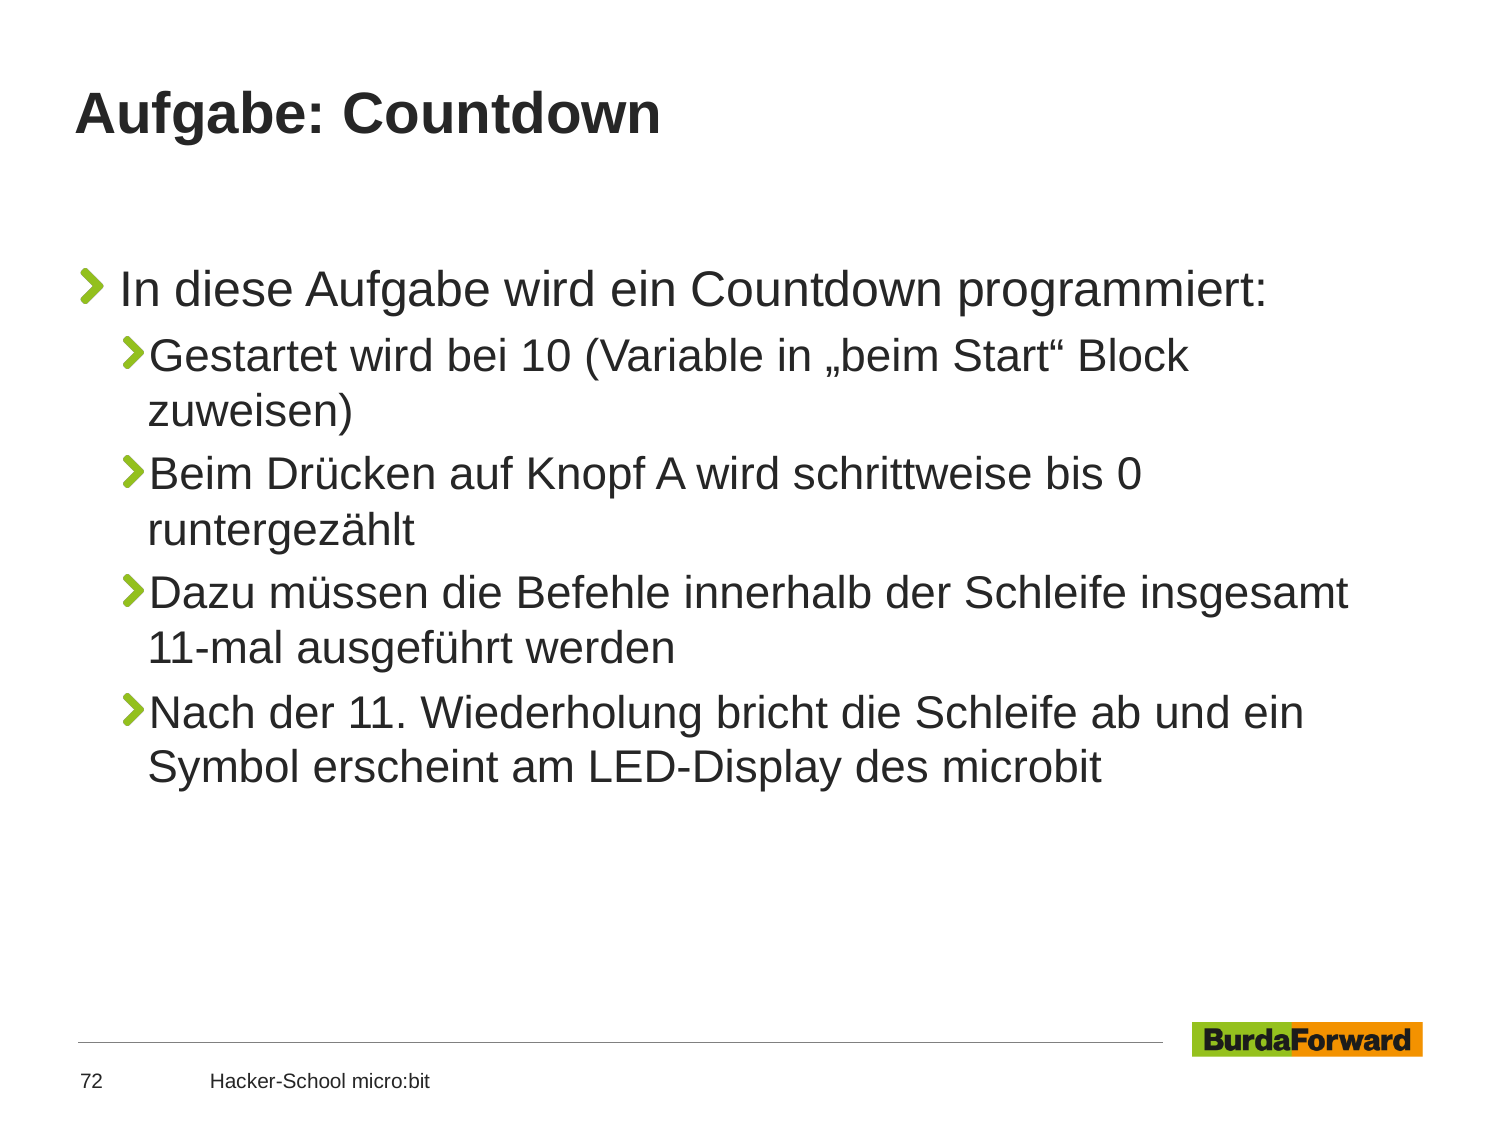

# Aufgabe: Countdown

In diese Aufgabe wird ein Countdown programmiert:
Gestartet wird bei 10 (Variable in „beim Start“ Block zuweisen)
Beim Drücken auf Knopf A wird schrittweise bis 0 runtergezählt
Dazu müssen die Befehle innerhalb der Schleife insgesamt 11-mal ausgeführt werden
Nach der 11. Wiederholung bricht die Schleife ab und ein Symbol erscheint am LED-Display des microbit

72
Hacker-School micro:bit